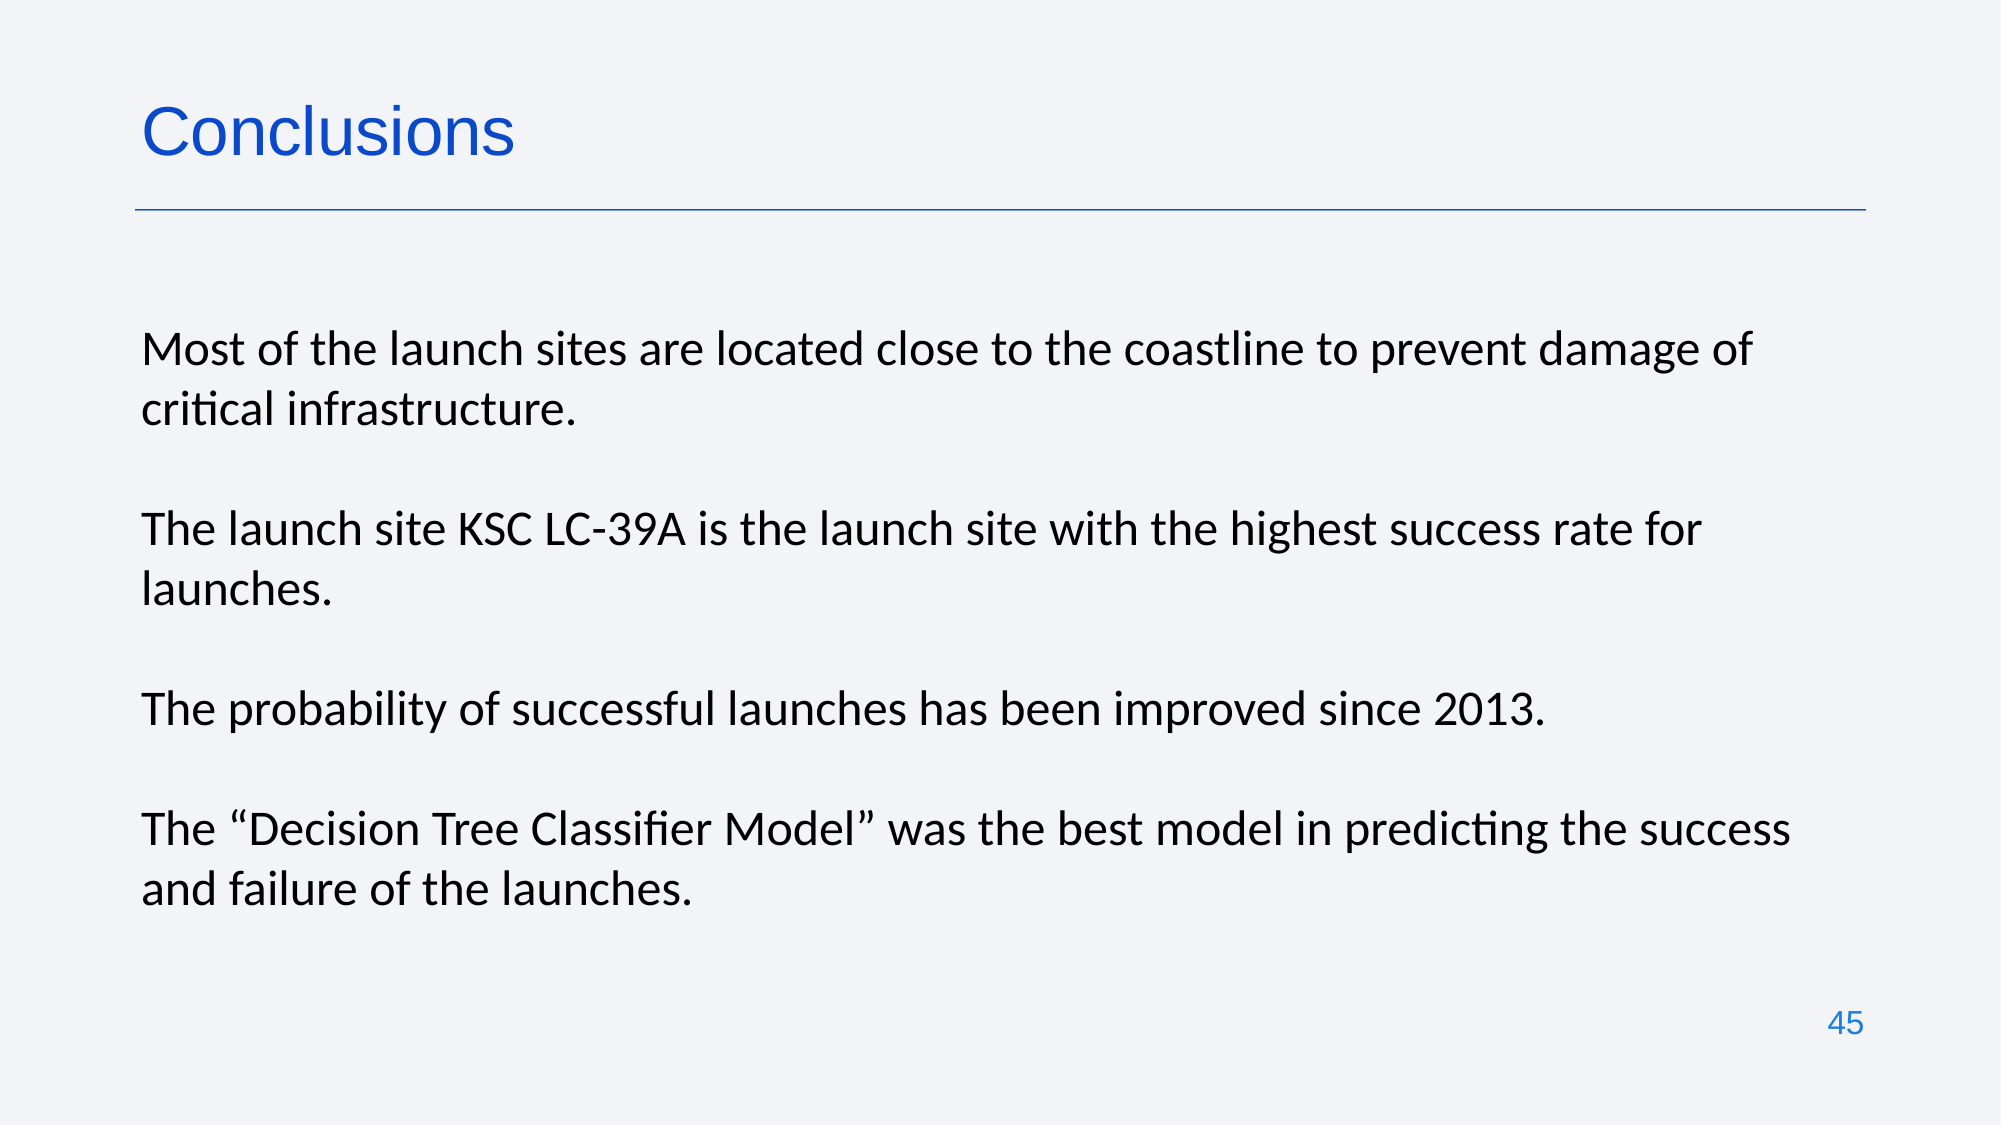

Conclusions
Most of the launch sites are located close to the coastline to prevent damage of critical infrastructure.

The launch site KSC LC-39A is the launch site with the highest success rate for launches.

The probability of successful launches has been improved since 2013.

The “Decision Tree Classifier Model” was the best model in predicting the success and failure of the launches.

45